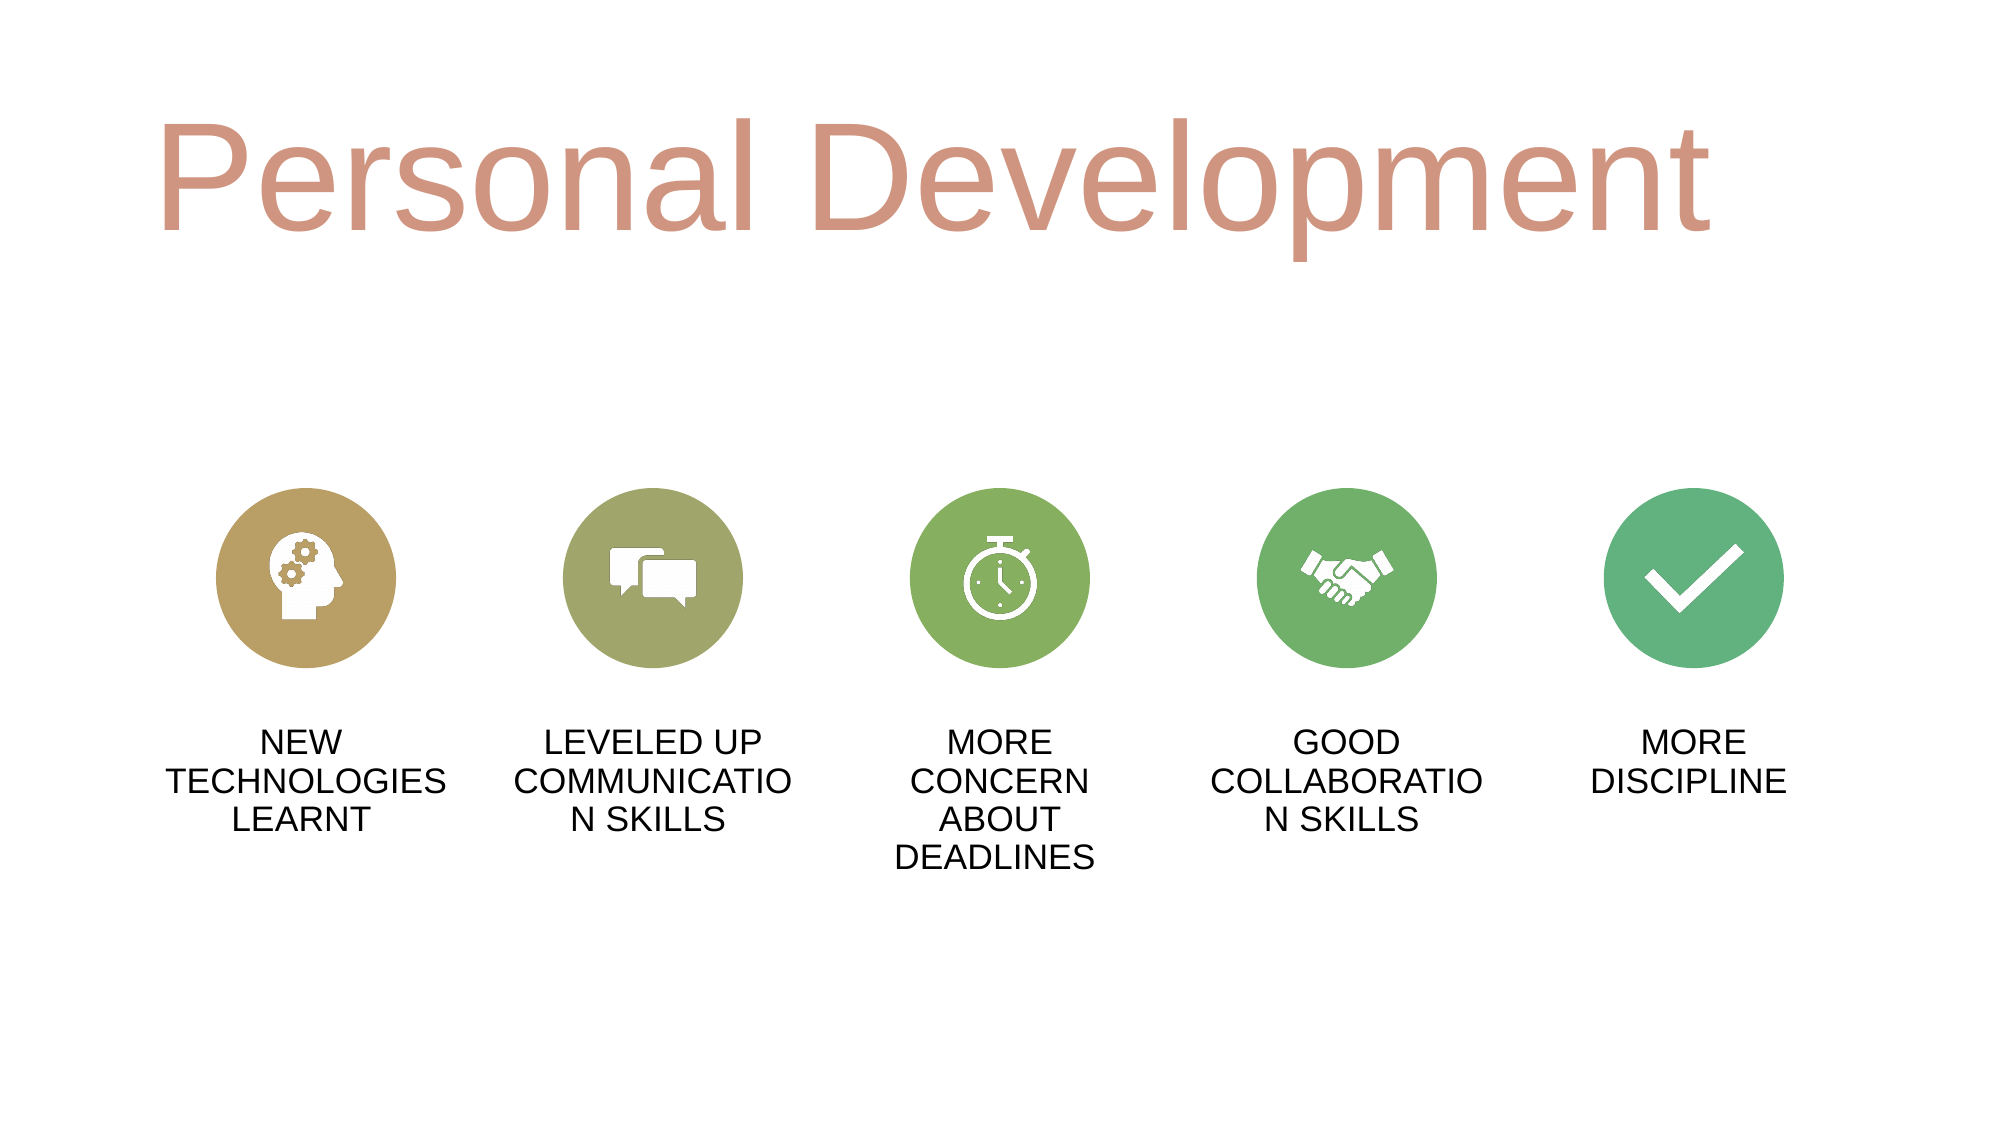

# Personal Development
New  technologies learnt
Leveled up communication skills
More concern about deadlines
Good collaboration skills
More discipline